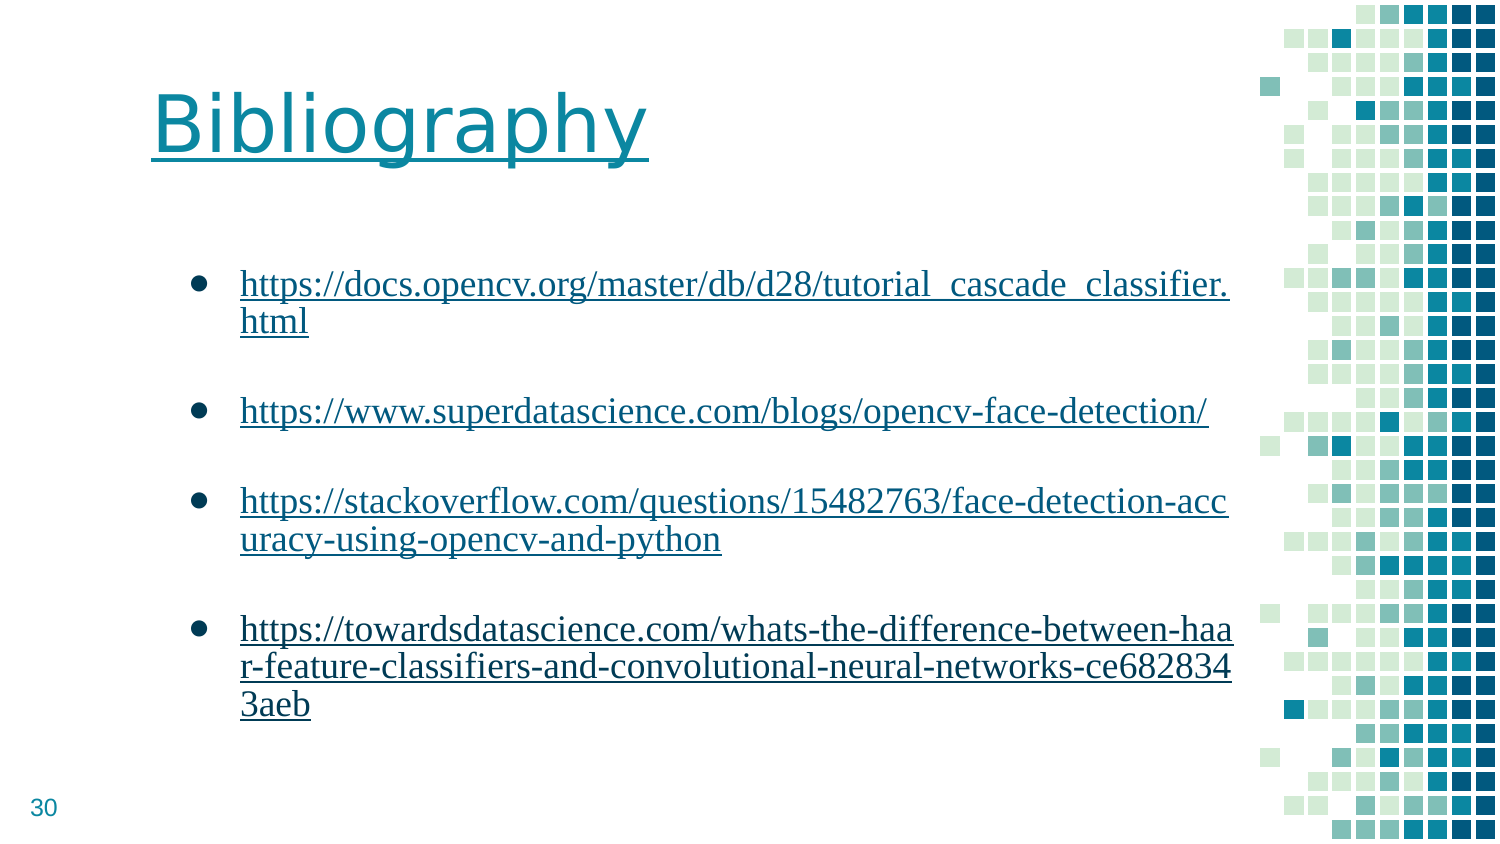

# Bibliography
https://docs.opencv.org/master/db/d28/tutorial_cascade_classifier.html

https://www.superdatascience.com/blogs/opencv-face-detection/

https://stackoverflow.com/questions/15482763/face-detection-accuracy-using-opencv-and-python

https://towardsdatascience.com/whats-the-difference-between-haar-feature-classifiers-and-convolutional-neural-networks-ce6828343aeb
30